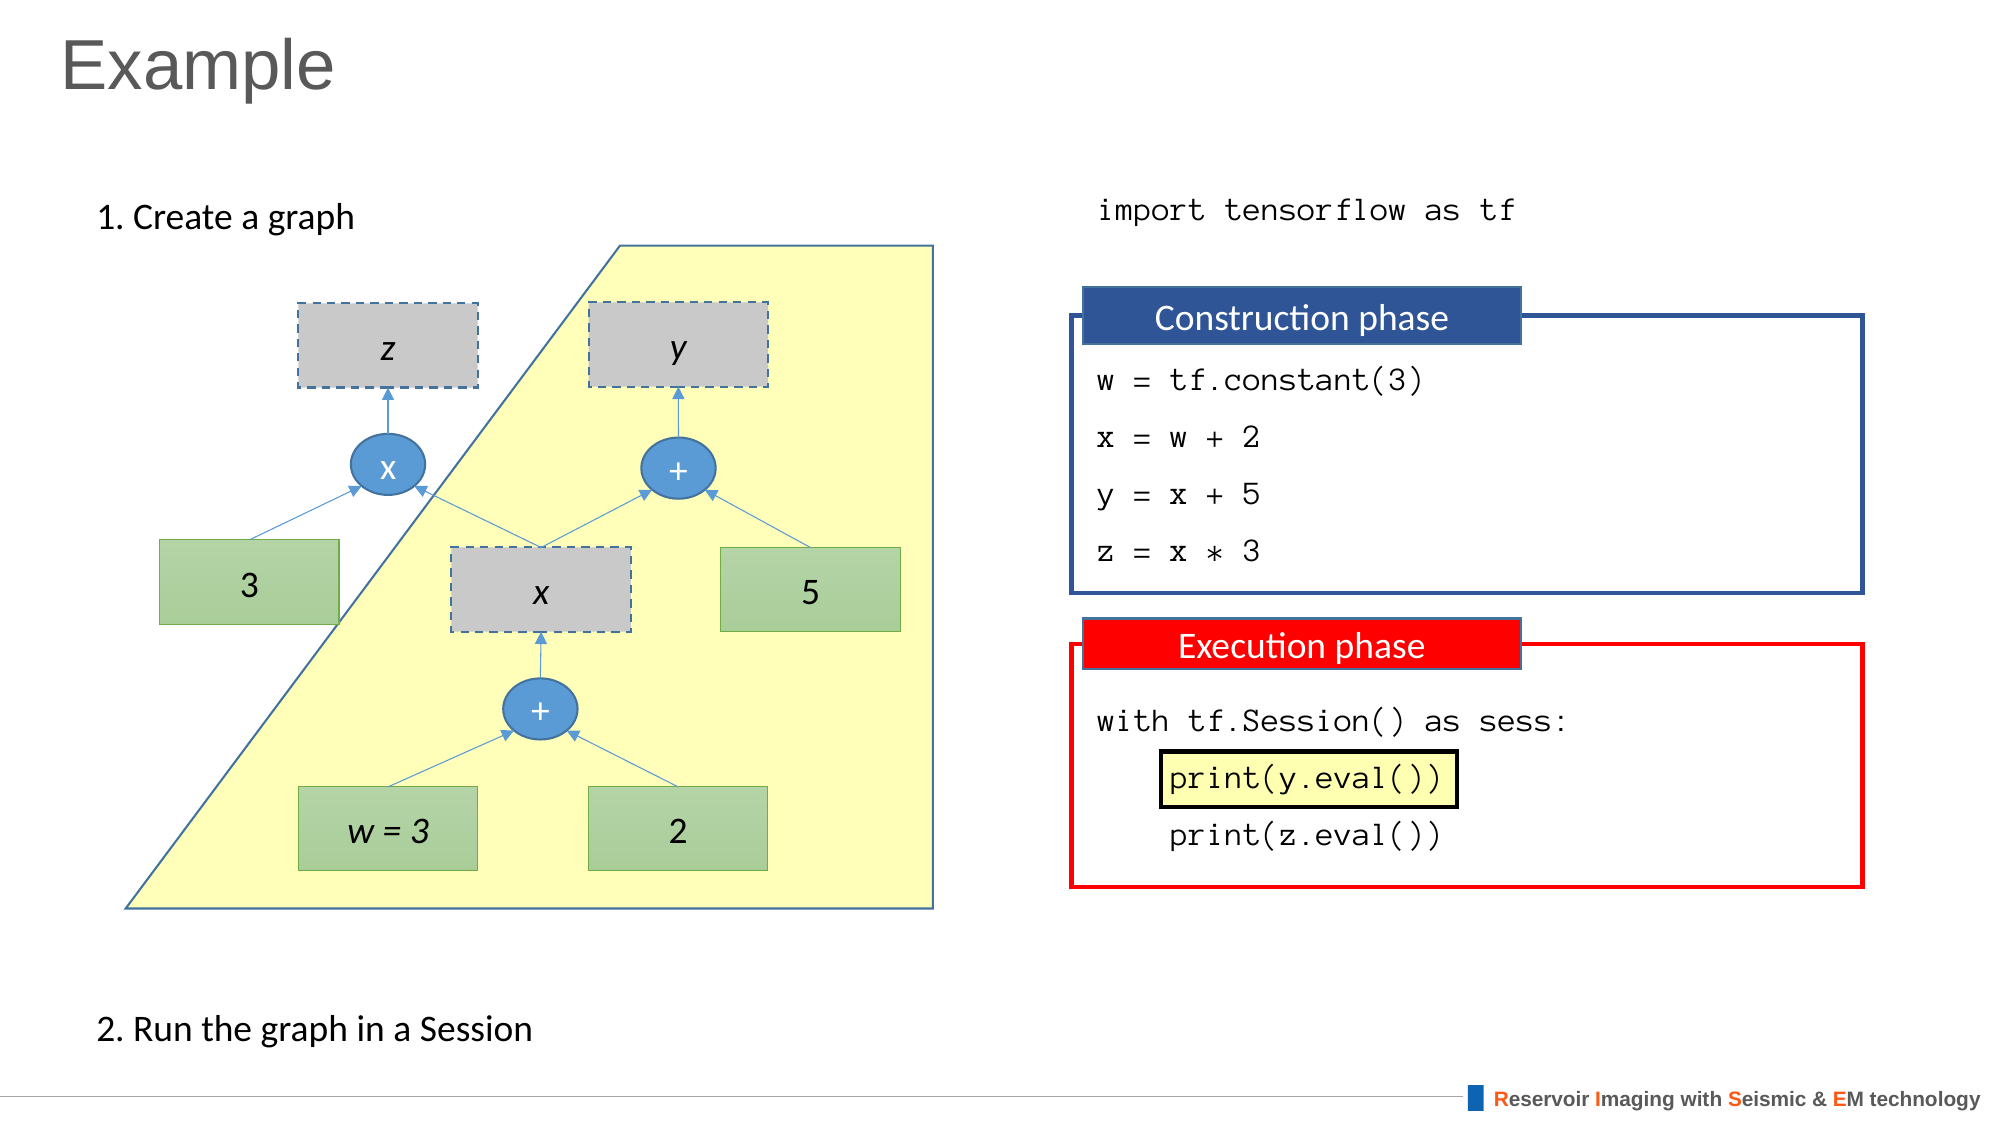

# Example
1. Create a graph
import tensorflow as tf

w = tf.constant(3)
x = w + 2
y = x + 5
z = x * 3

with tf.Session() as sess:
    print(y.eval())
    print(z.eval())

Construction phase
y
z

x
+
3
x
5
Execution phase

+

w = 3
2
2. Run the graph in a Session